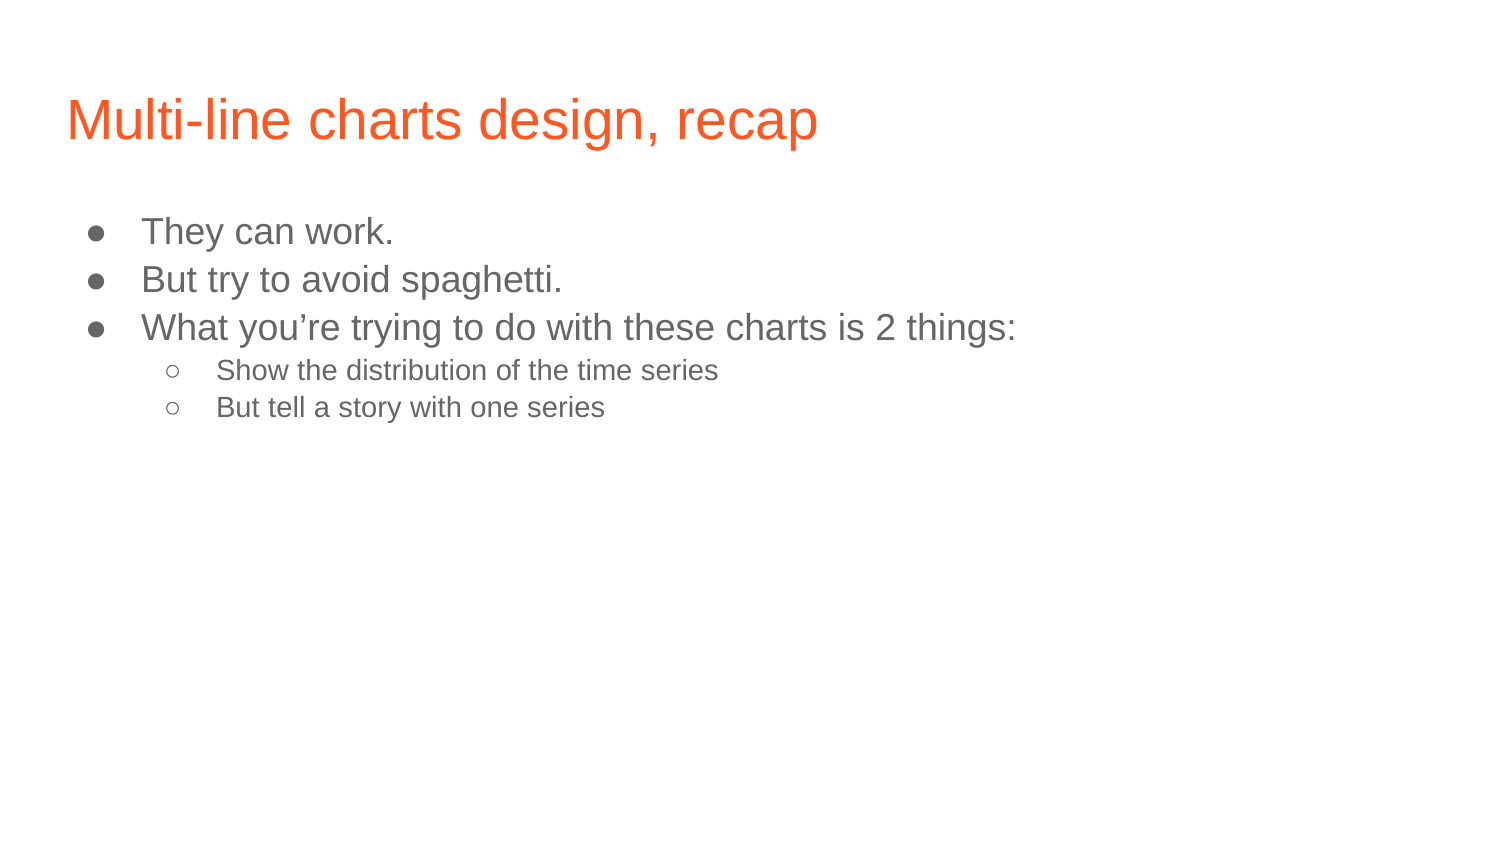

# Multi-line charts design, recap
They can work.
But try to avoid spaghetti.
What you’re trying to do with these charts is 2 things:
Show the distribution of the time series
But tell a story with one series